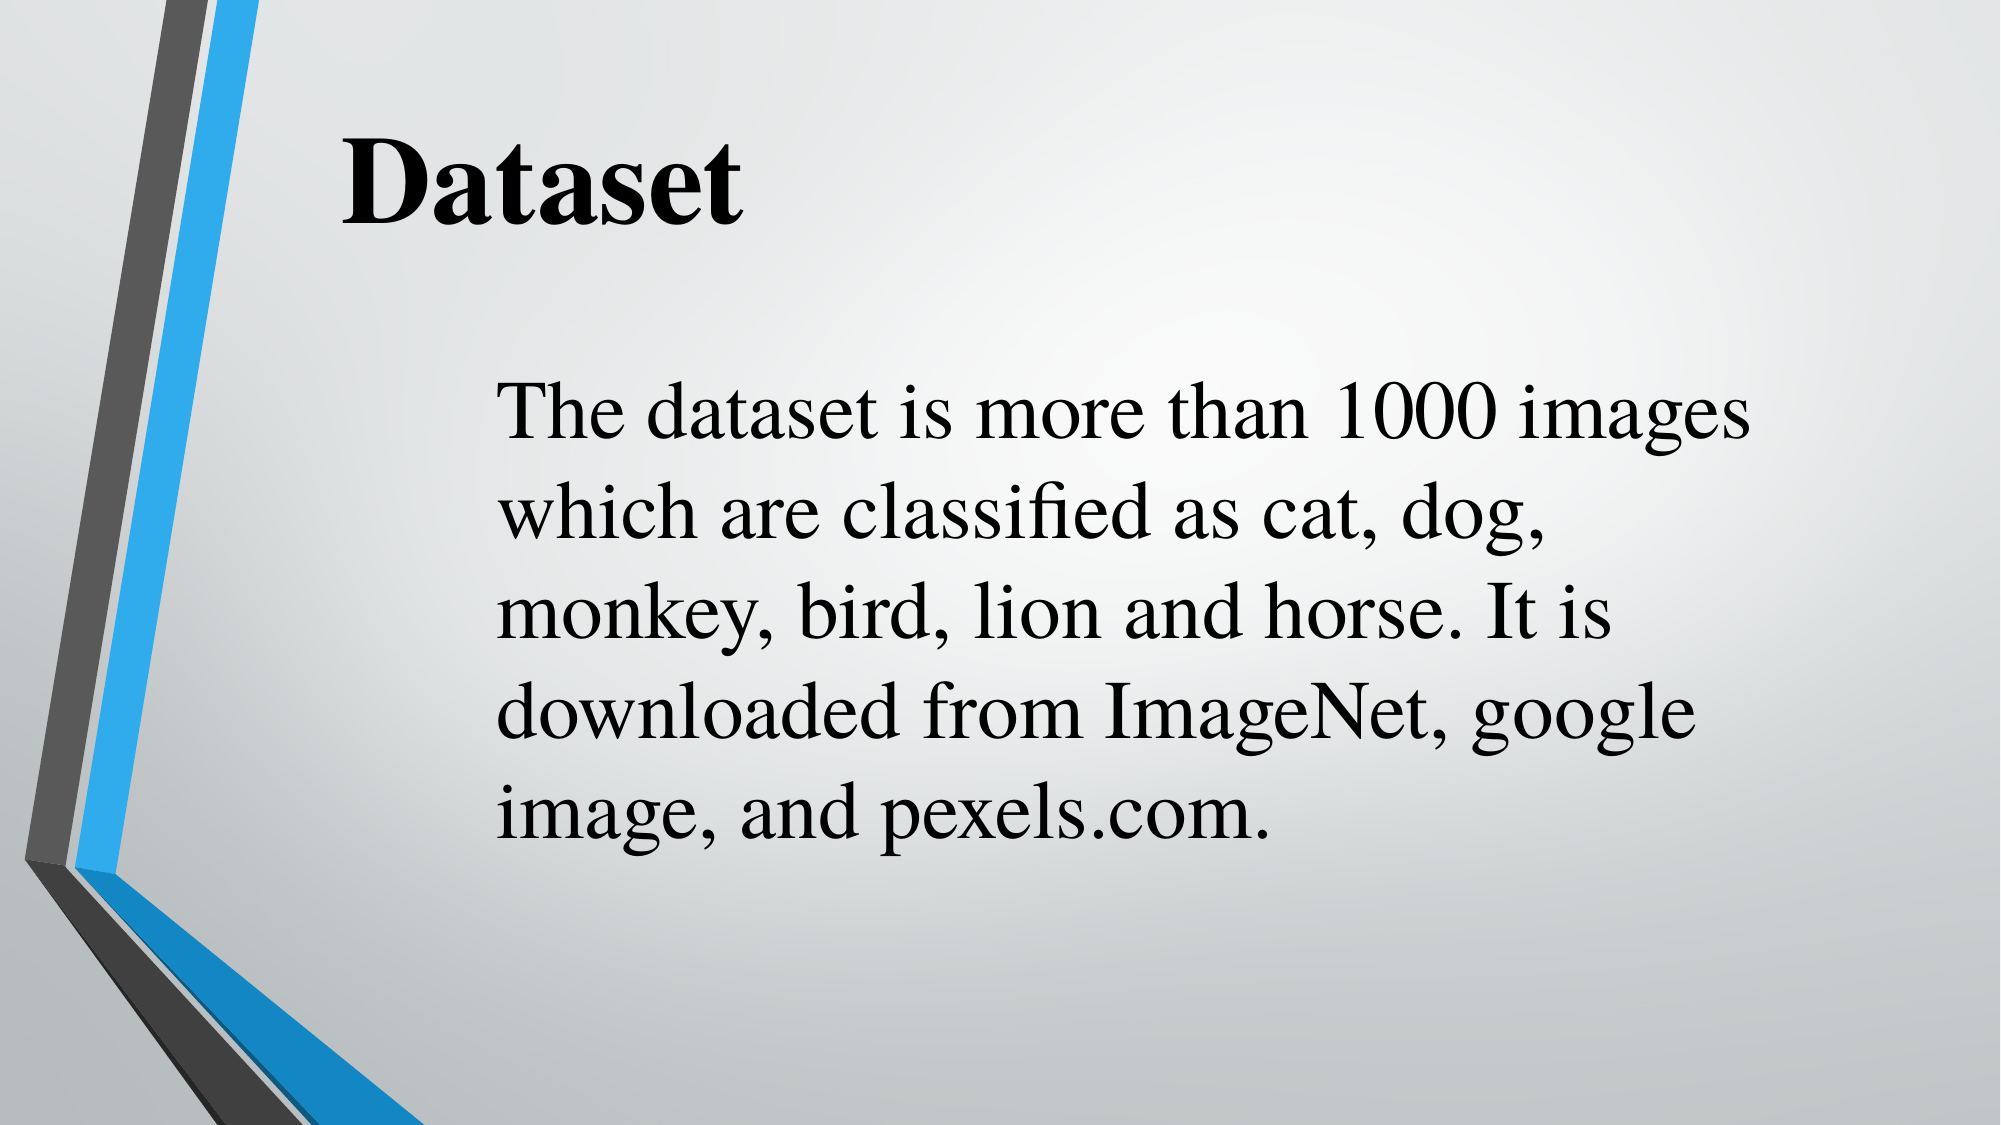

Dataset
The dataset is more than 1000 images which are classified as cat, dog, monkey, bird, lion and horse. It is downloaded from ImageNet, google image, and pexels.com.